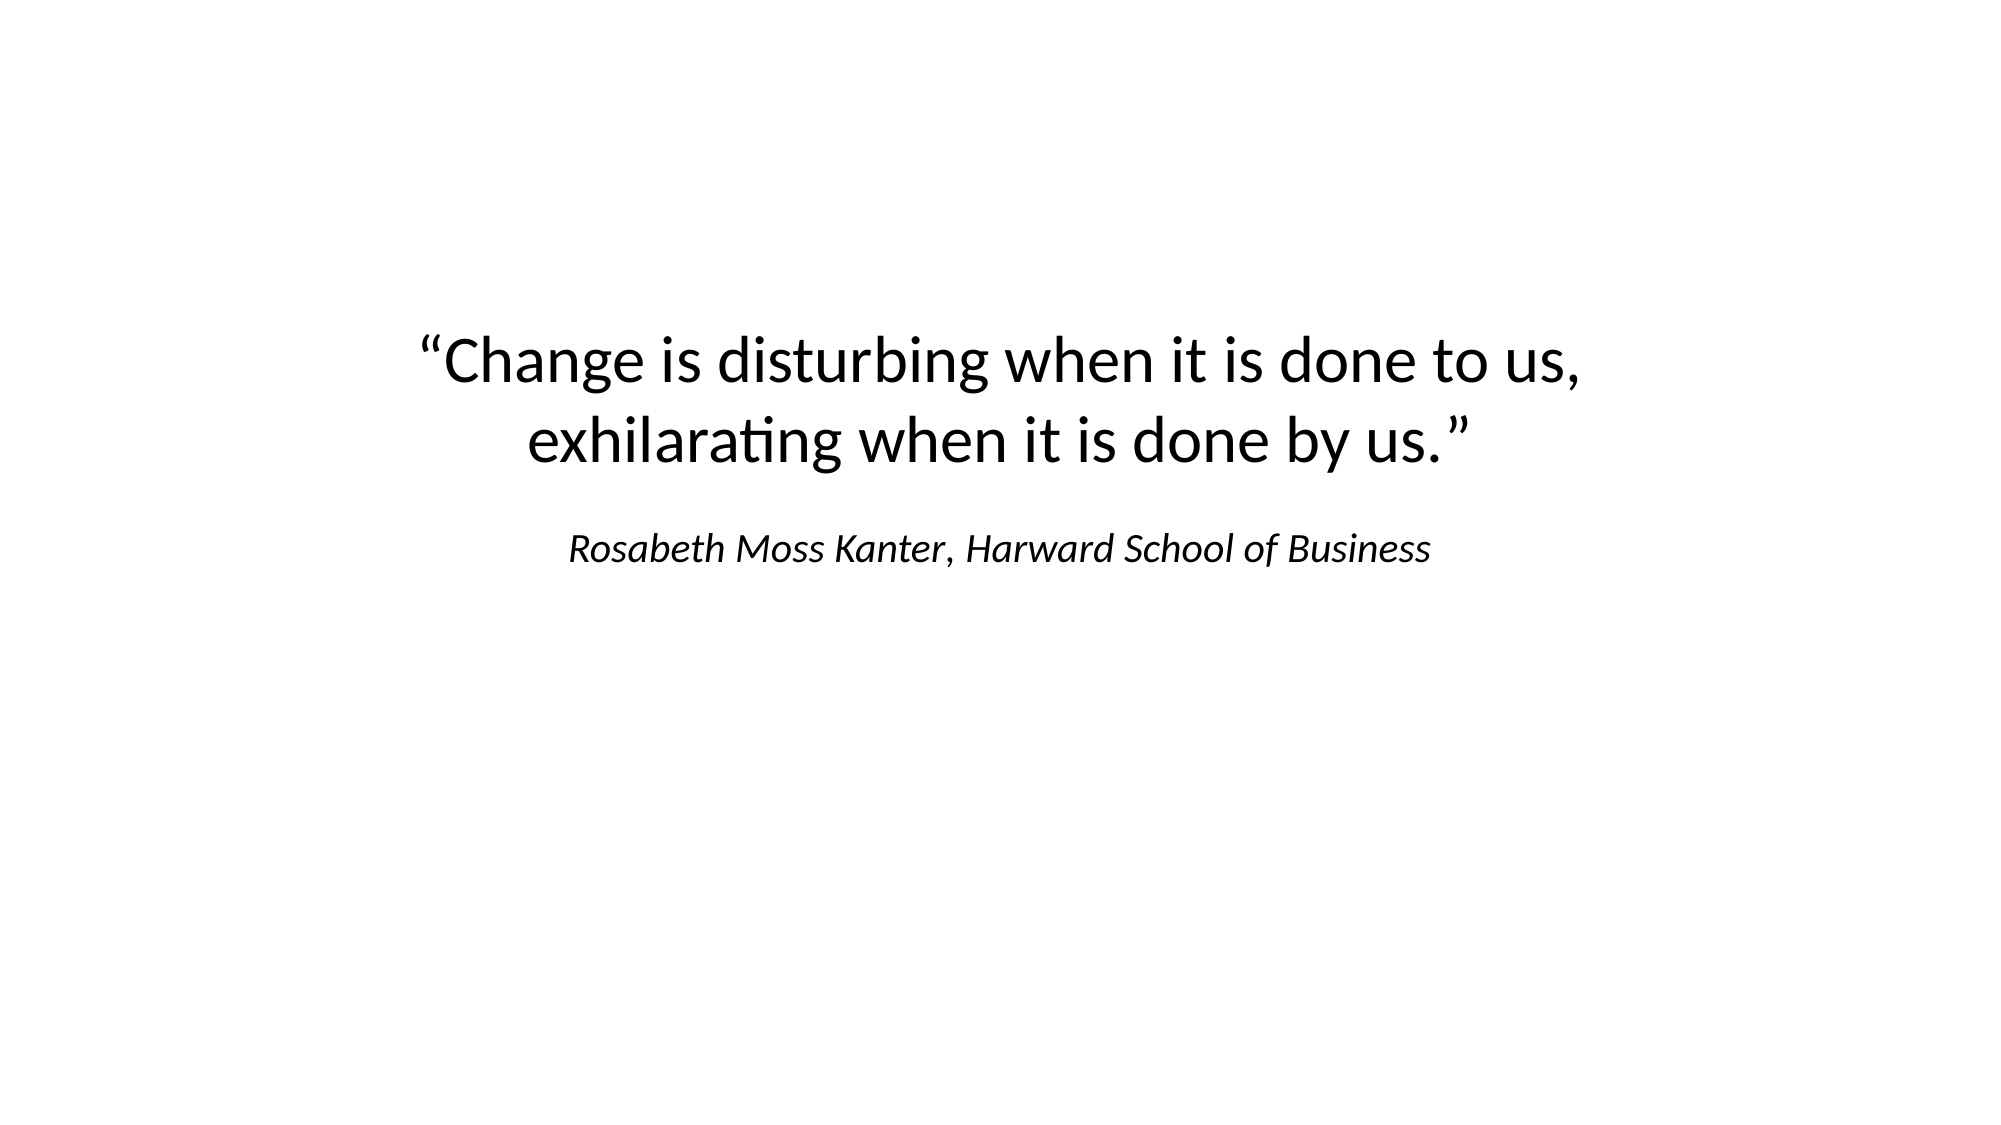

“Change is disturbing when it is done to us, exhilarating when it is done by us.”

Rosabeth Moss Kanter, Harward School of Business